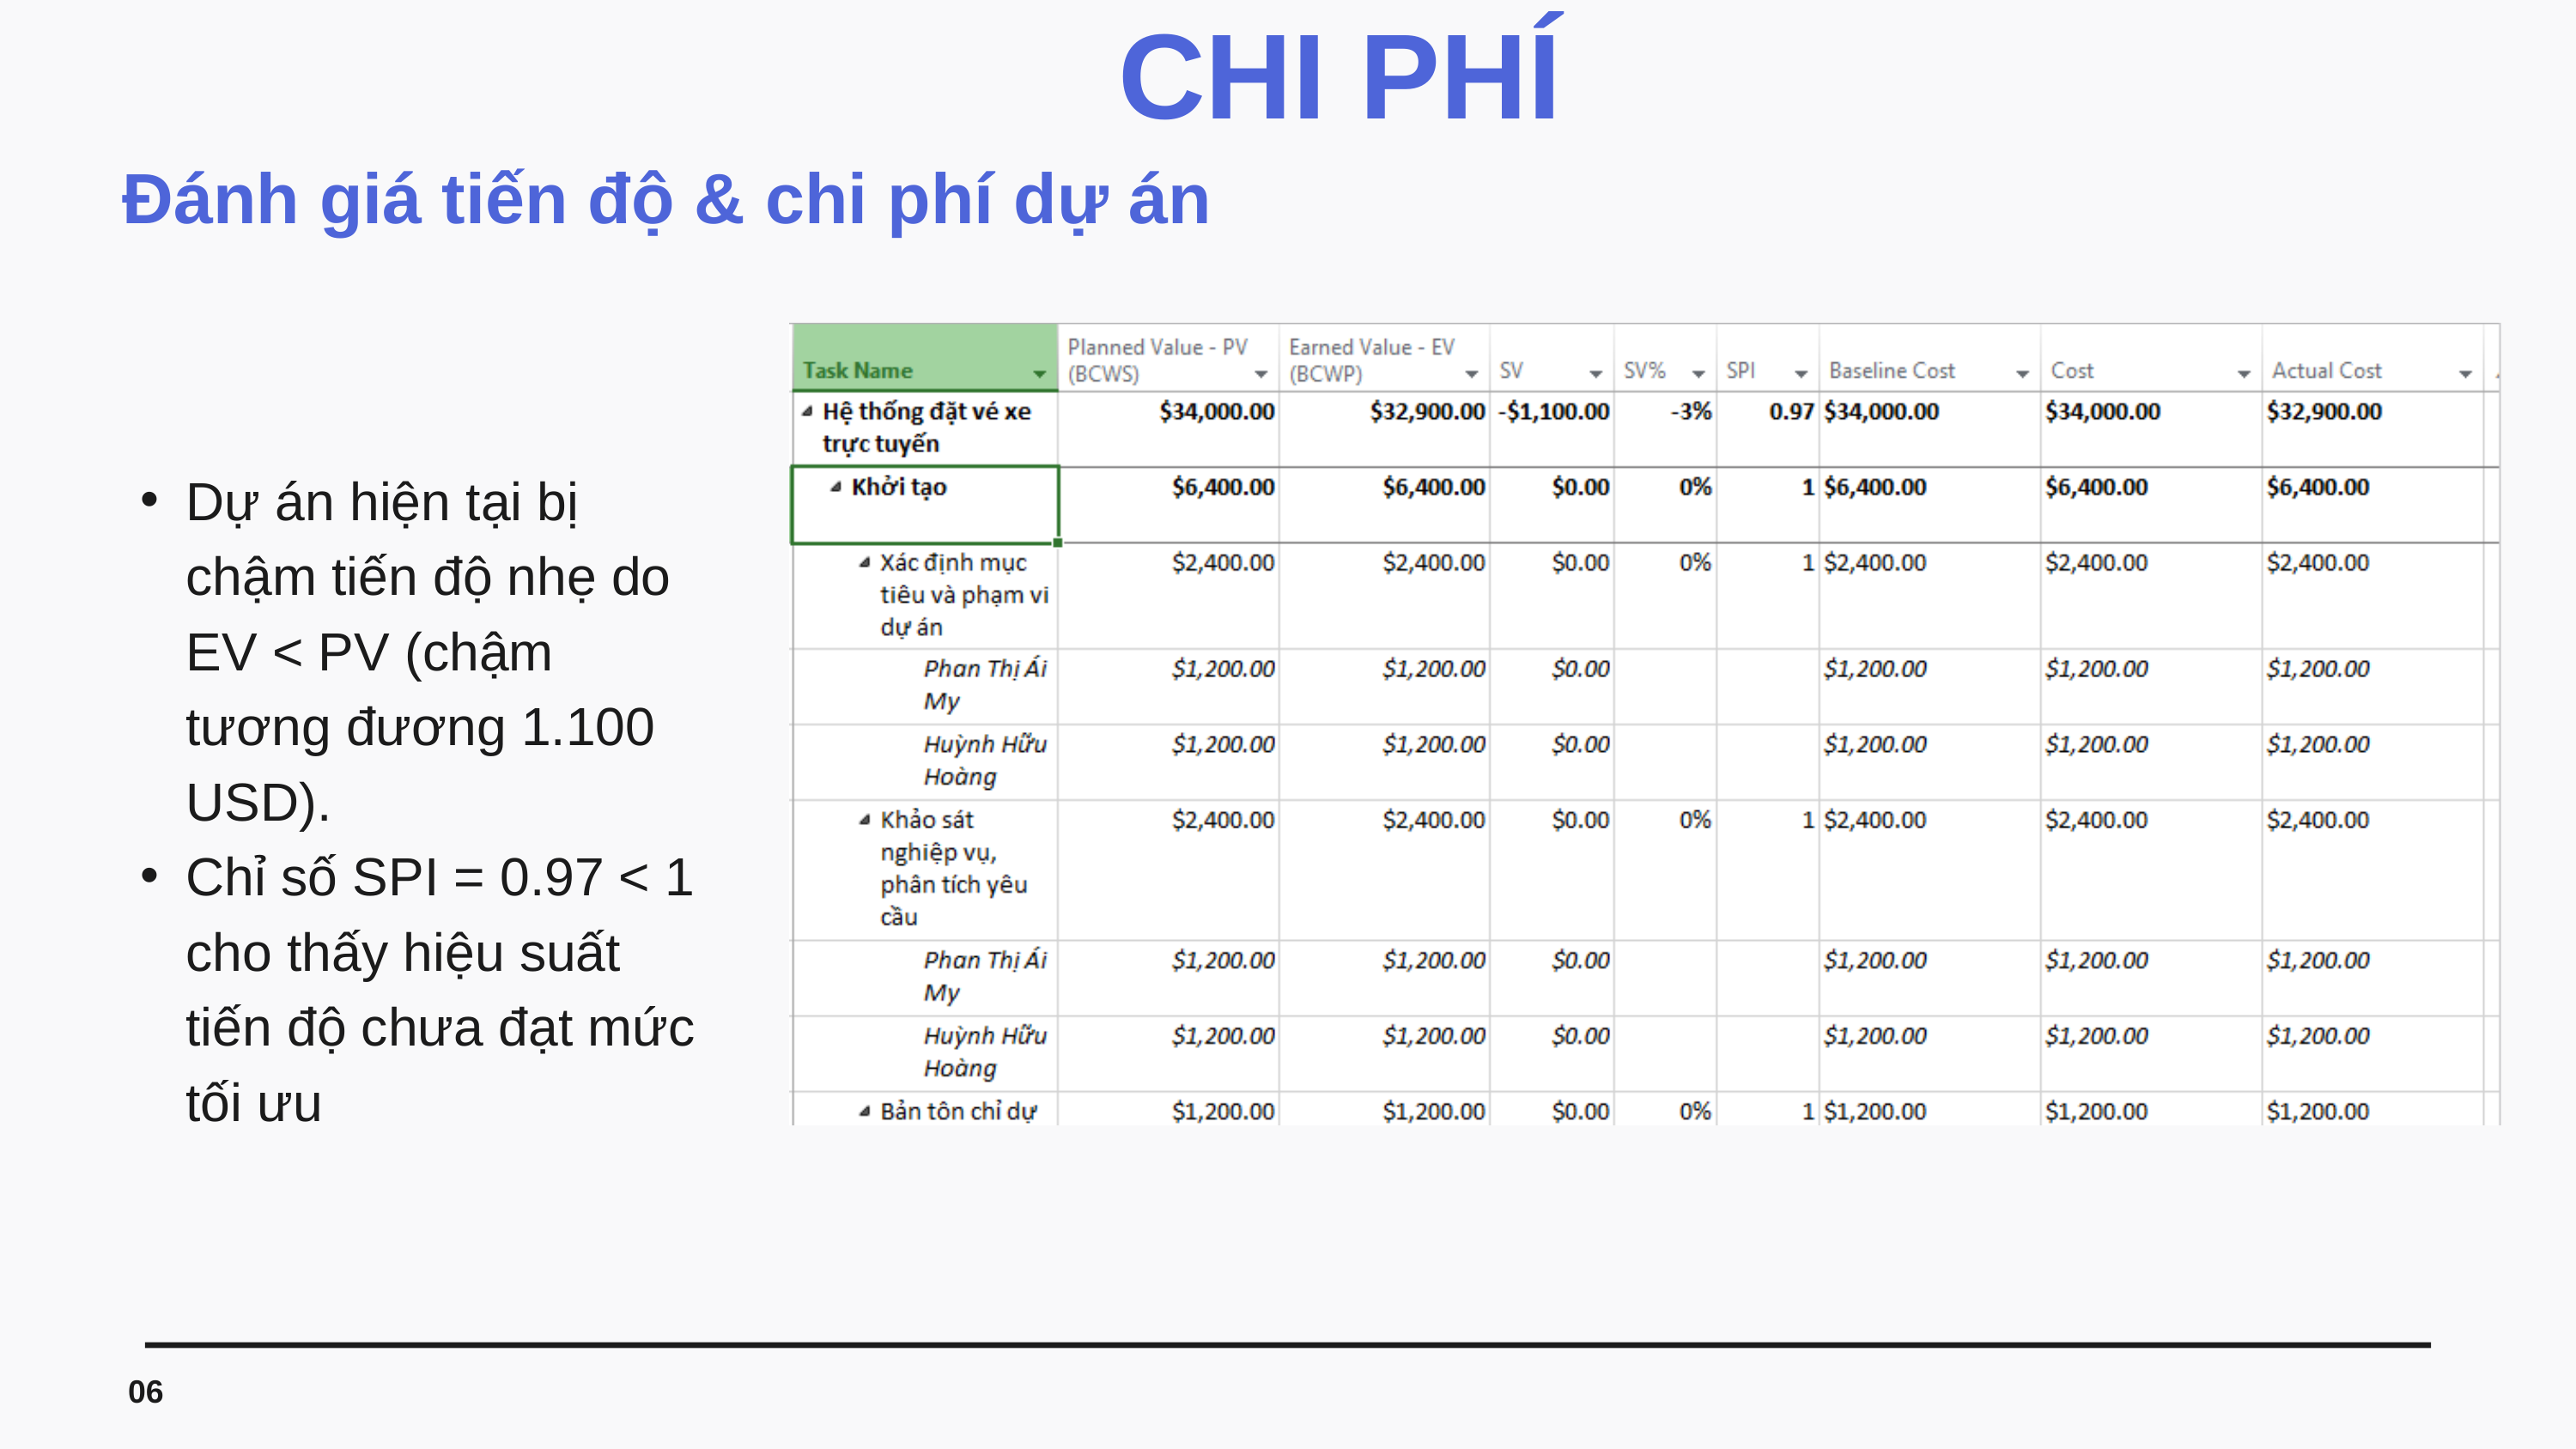

CHI PHÍ
Đánh giá tiến độ & chi phí dự án

Dự án hiện tại bị chậm tiến độ nhẹ do EV < PV (chậm tương đương 1.100 USD).
Chỉ số SPI = 0.97 < 1 cho thấy hiệu suất tiến độ chưa đạt mức tối ưu

06